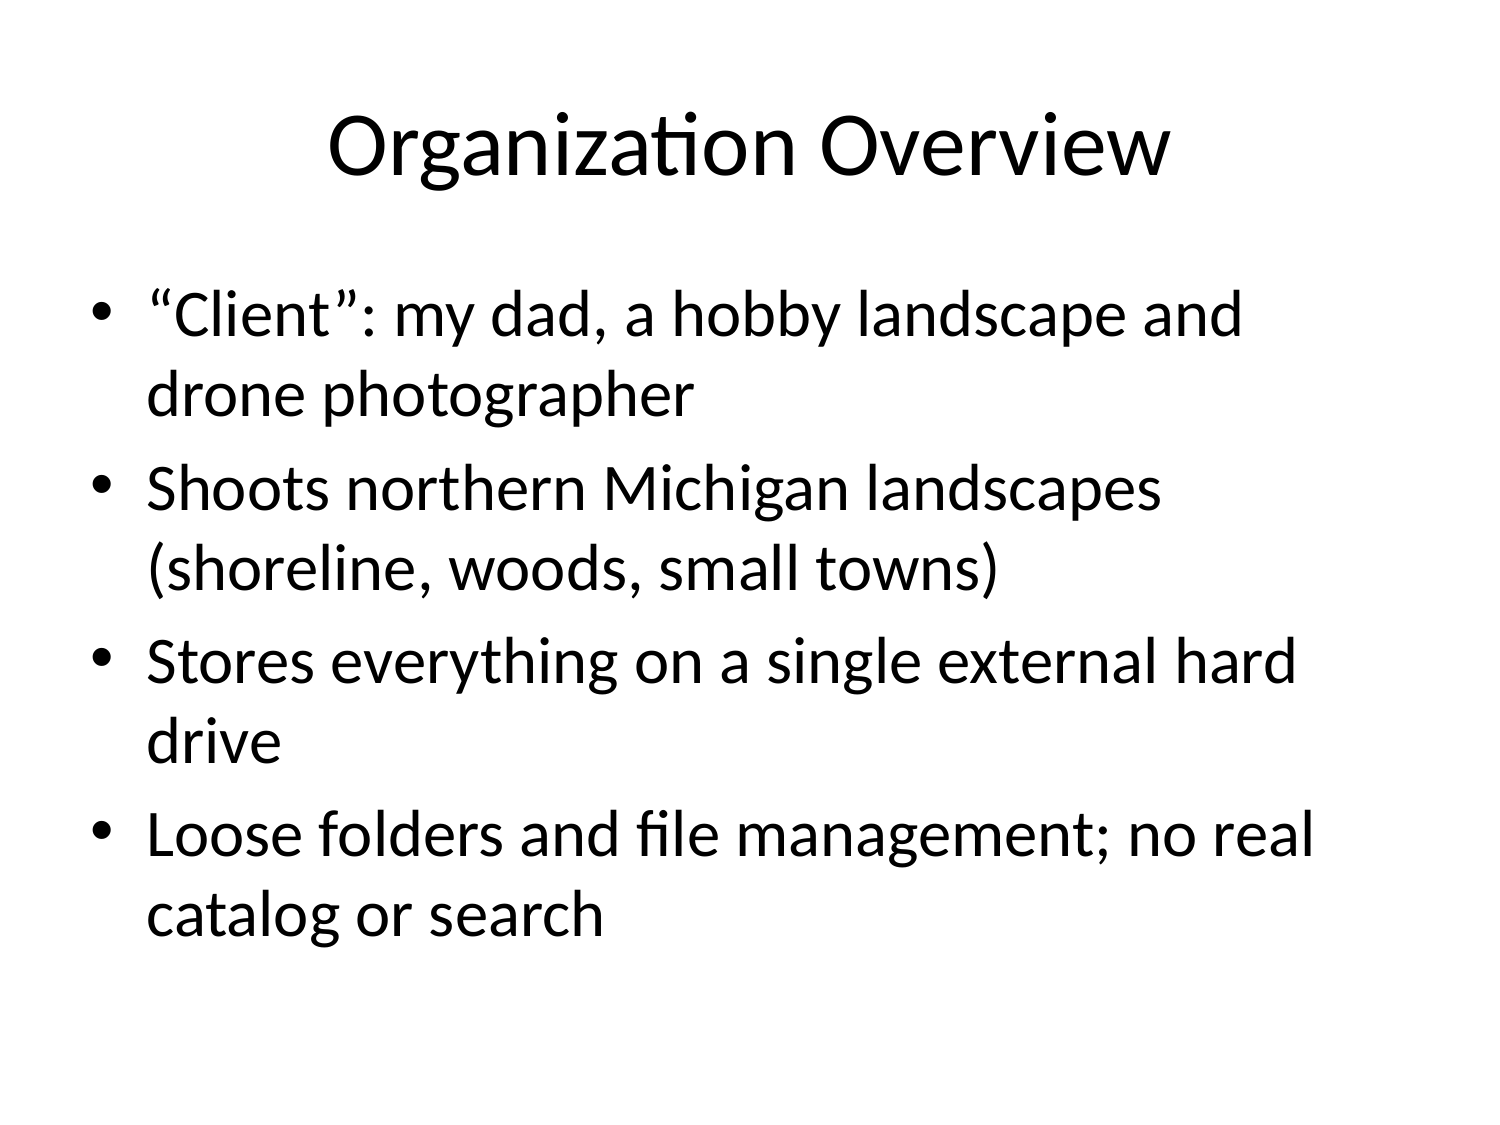

# Organization Overview
“Client”: my dad, a hobby landscape and drone photographer
Shoots northern Michigan landscapes (shoreline, woods, small towns)
Stores everything on a single external hard drive
Loose folders and file management; no real catalog or search